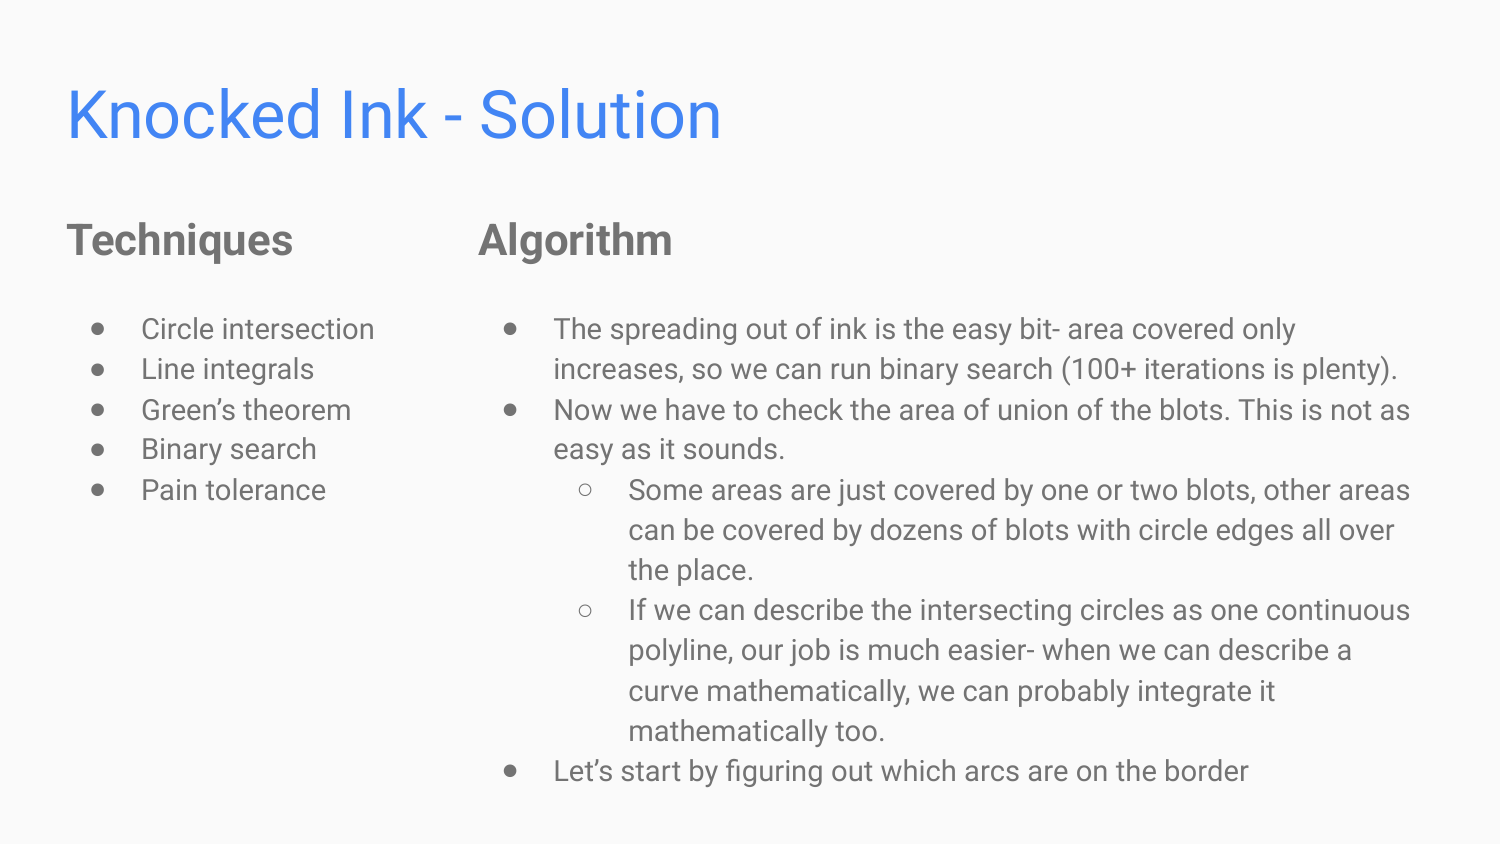

Knocked Ink - Solution
Techniques
Algorithm
Circle intersection
Line integrals
Green’s theorem
Binary search
Pain tolerance
The spreading out of ink is the easy bit- area covered only increases, so we can run binary search (100+ iterations is plenty).
Now we have to check the area of union of the blots. This is not as easy as it sounds.
Some areas are just covered by one or two blots, other areas can be covered by dozens of blots with circle edges all over the place.
If we can describe the intersecting circles as one continuous polyline, our job is much easier- when we can describe a curve mathematically, we can probably integrate it mathematically too.
Let’s start by figuring out which arcs are on the border